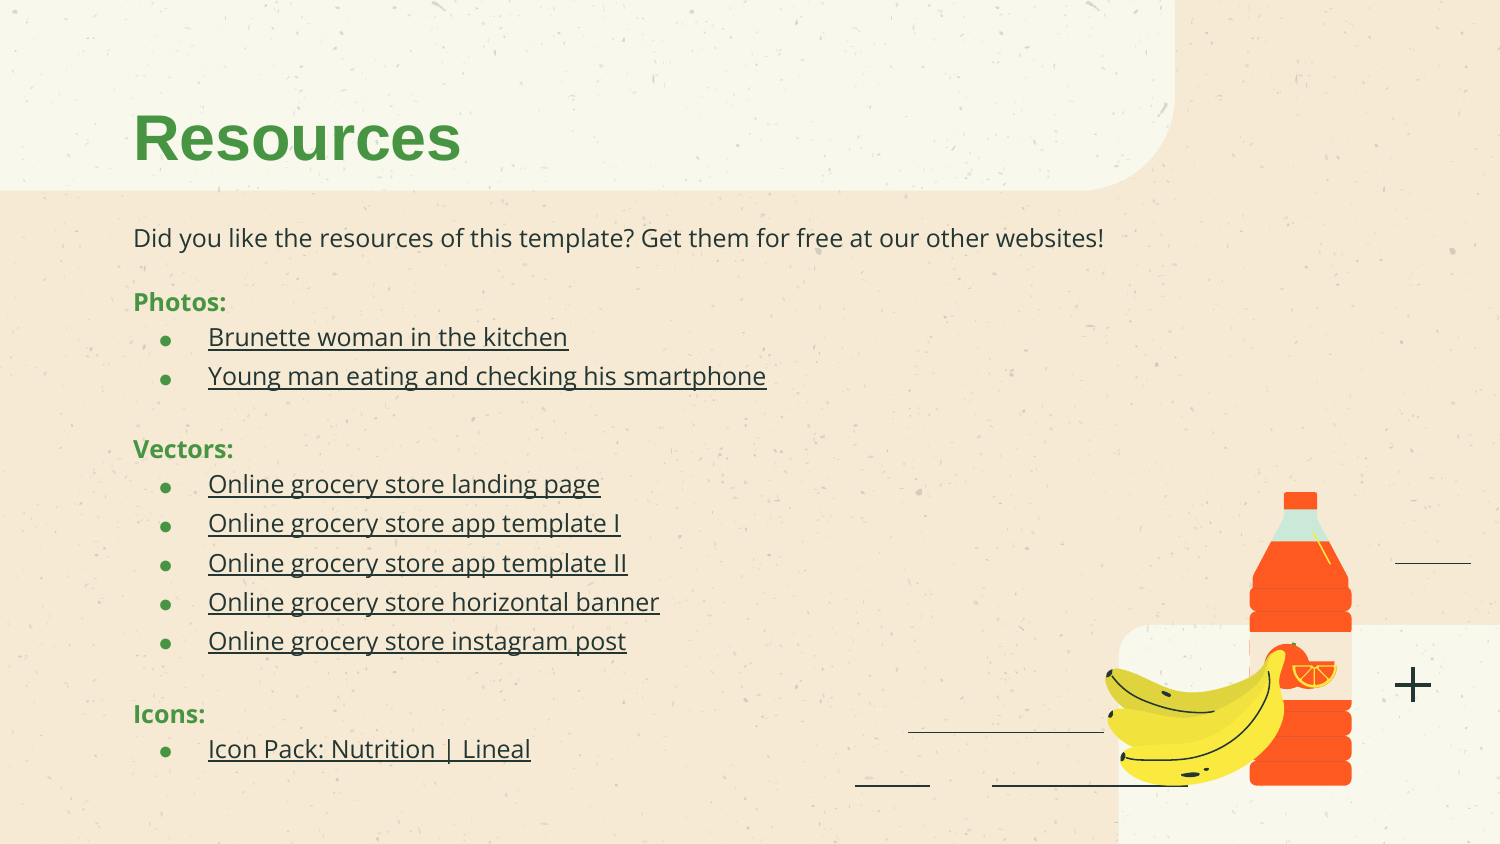

# Resources
Did you like the resources of this template? Get them for free at our other websites!
Photos:
Brunette woman in the kitchen
Young man eating and checking his smartphone

Vectors:
Online grocery store landing page
Online grocery store app template I
Online grocery store app template II
Online grocery store horizontal banner
Online grocery store instagram post

Icons:
Icon Pack: Nutrition | Lineal